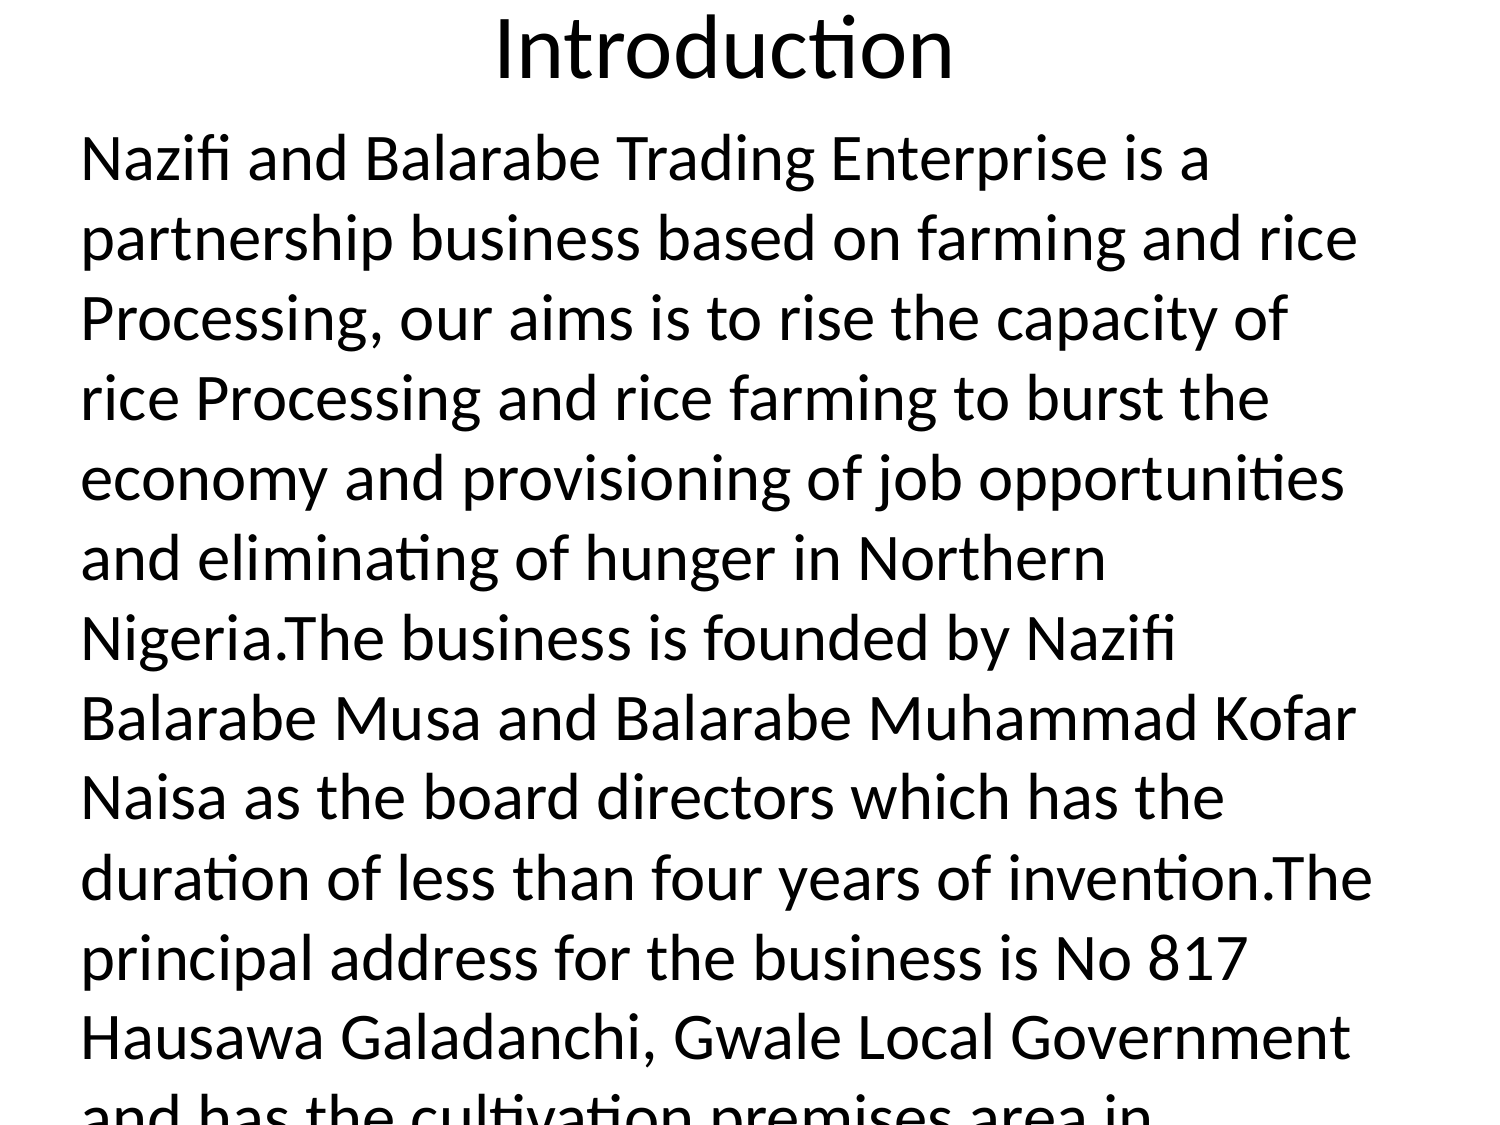

# Introduction
Nazifi and Balarabe Trading Enterprise is a partnership business based on farming and rice Processing, our aims is to rise the capacity of rice Processing and rice farming to burst the economy and provisioning of job opportunities and eliminating of hunger in Northern Nigeria.The business is founded by Nazifi Balarabe Musa and Balarabe Muhammad Kofar Naisa as the board directors which has the duration of less than four years of invention.The principal address for the business is No 817 Hausawa Galadanchi, Gwale Local Government and has the cultivation premises area in yadakwari Garun Malam local government.